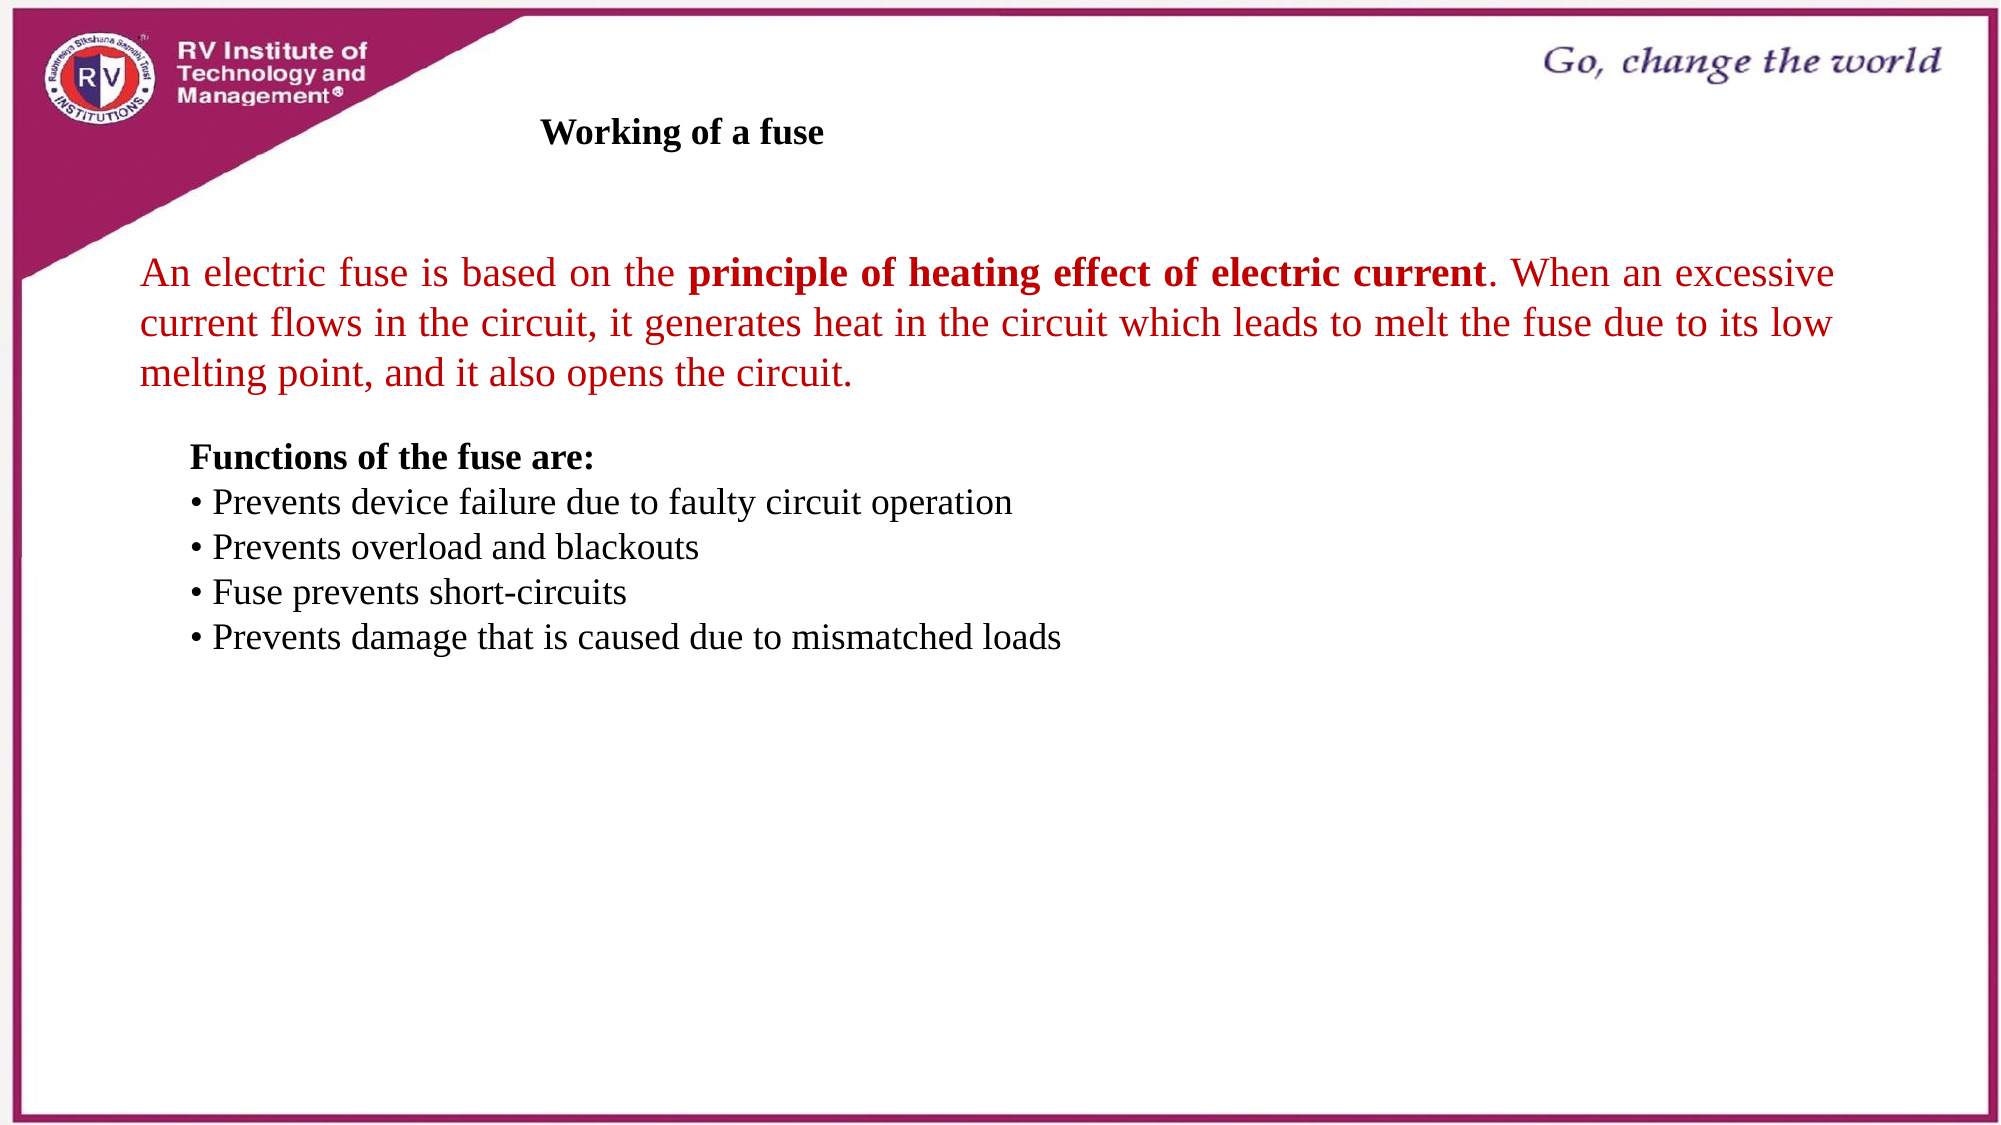

Working of a fuse
An electric fuse is based on the principle of heating effect of electric current. When an excessive current flows in the circuit, it generates heat in the circuit which leads to melt the fuse due to its low melting point, and it also opens the circuit.
Functions of the fuse are:
• Prevents device failure due to faulty circuit operation
• Prevents overload and blackouts
• Fuse prevents short-circuits
• Prevents damage that is caused due to mismatched loads